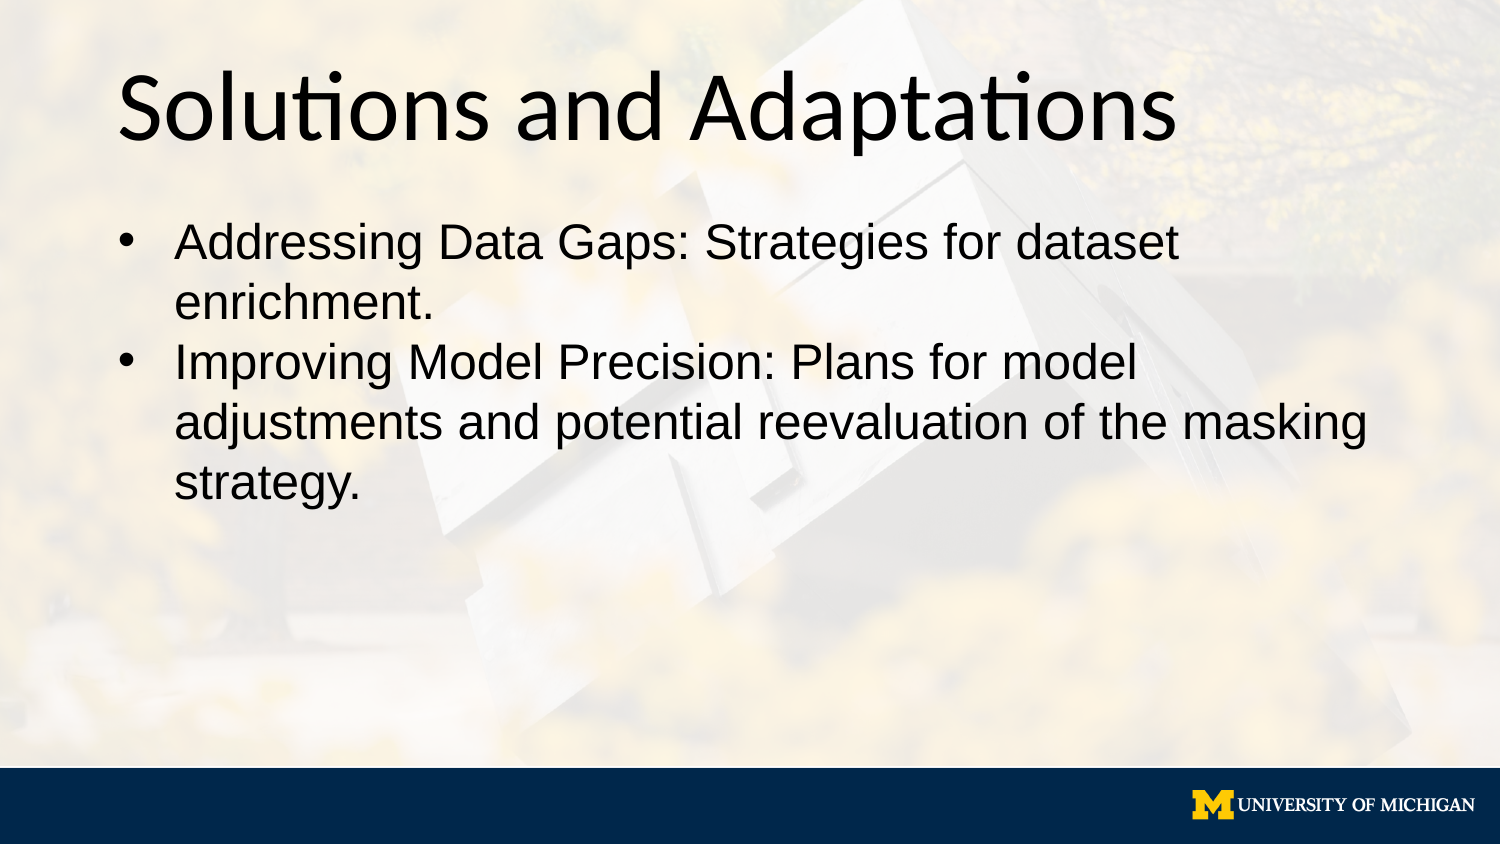

# Solutions and Adaptations
Addressing Data Gaps: Strategies for dataset enrichment.
Improving Model Precision: Plans for model adjustments and potential reevaluation of the masking strategy.